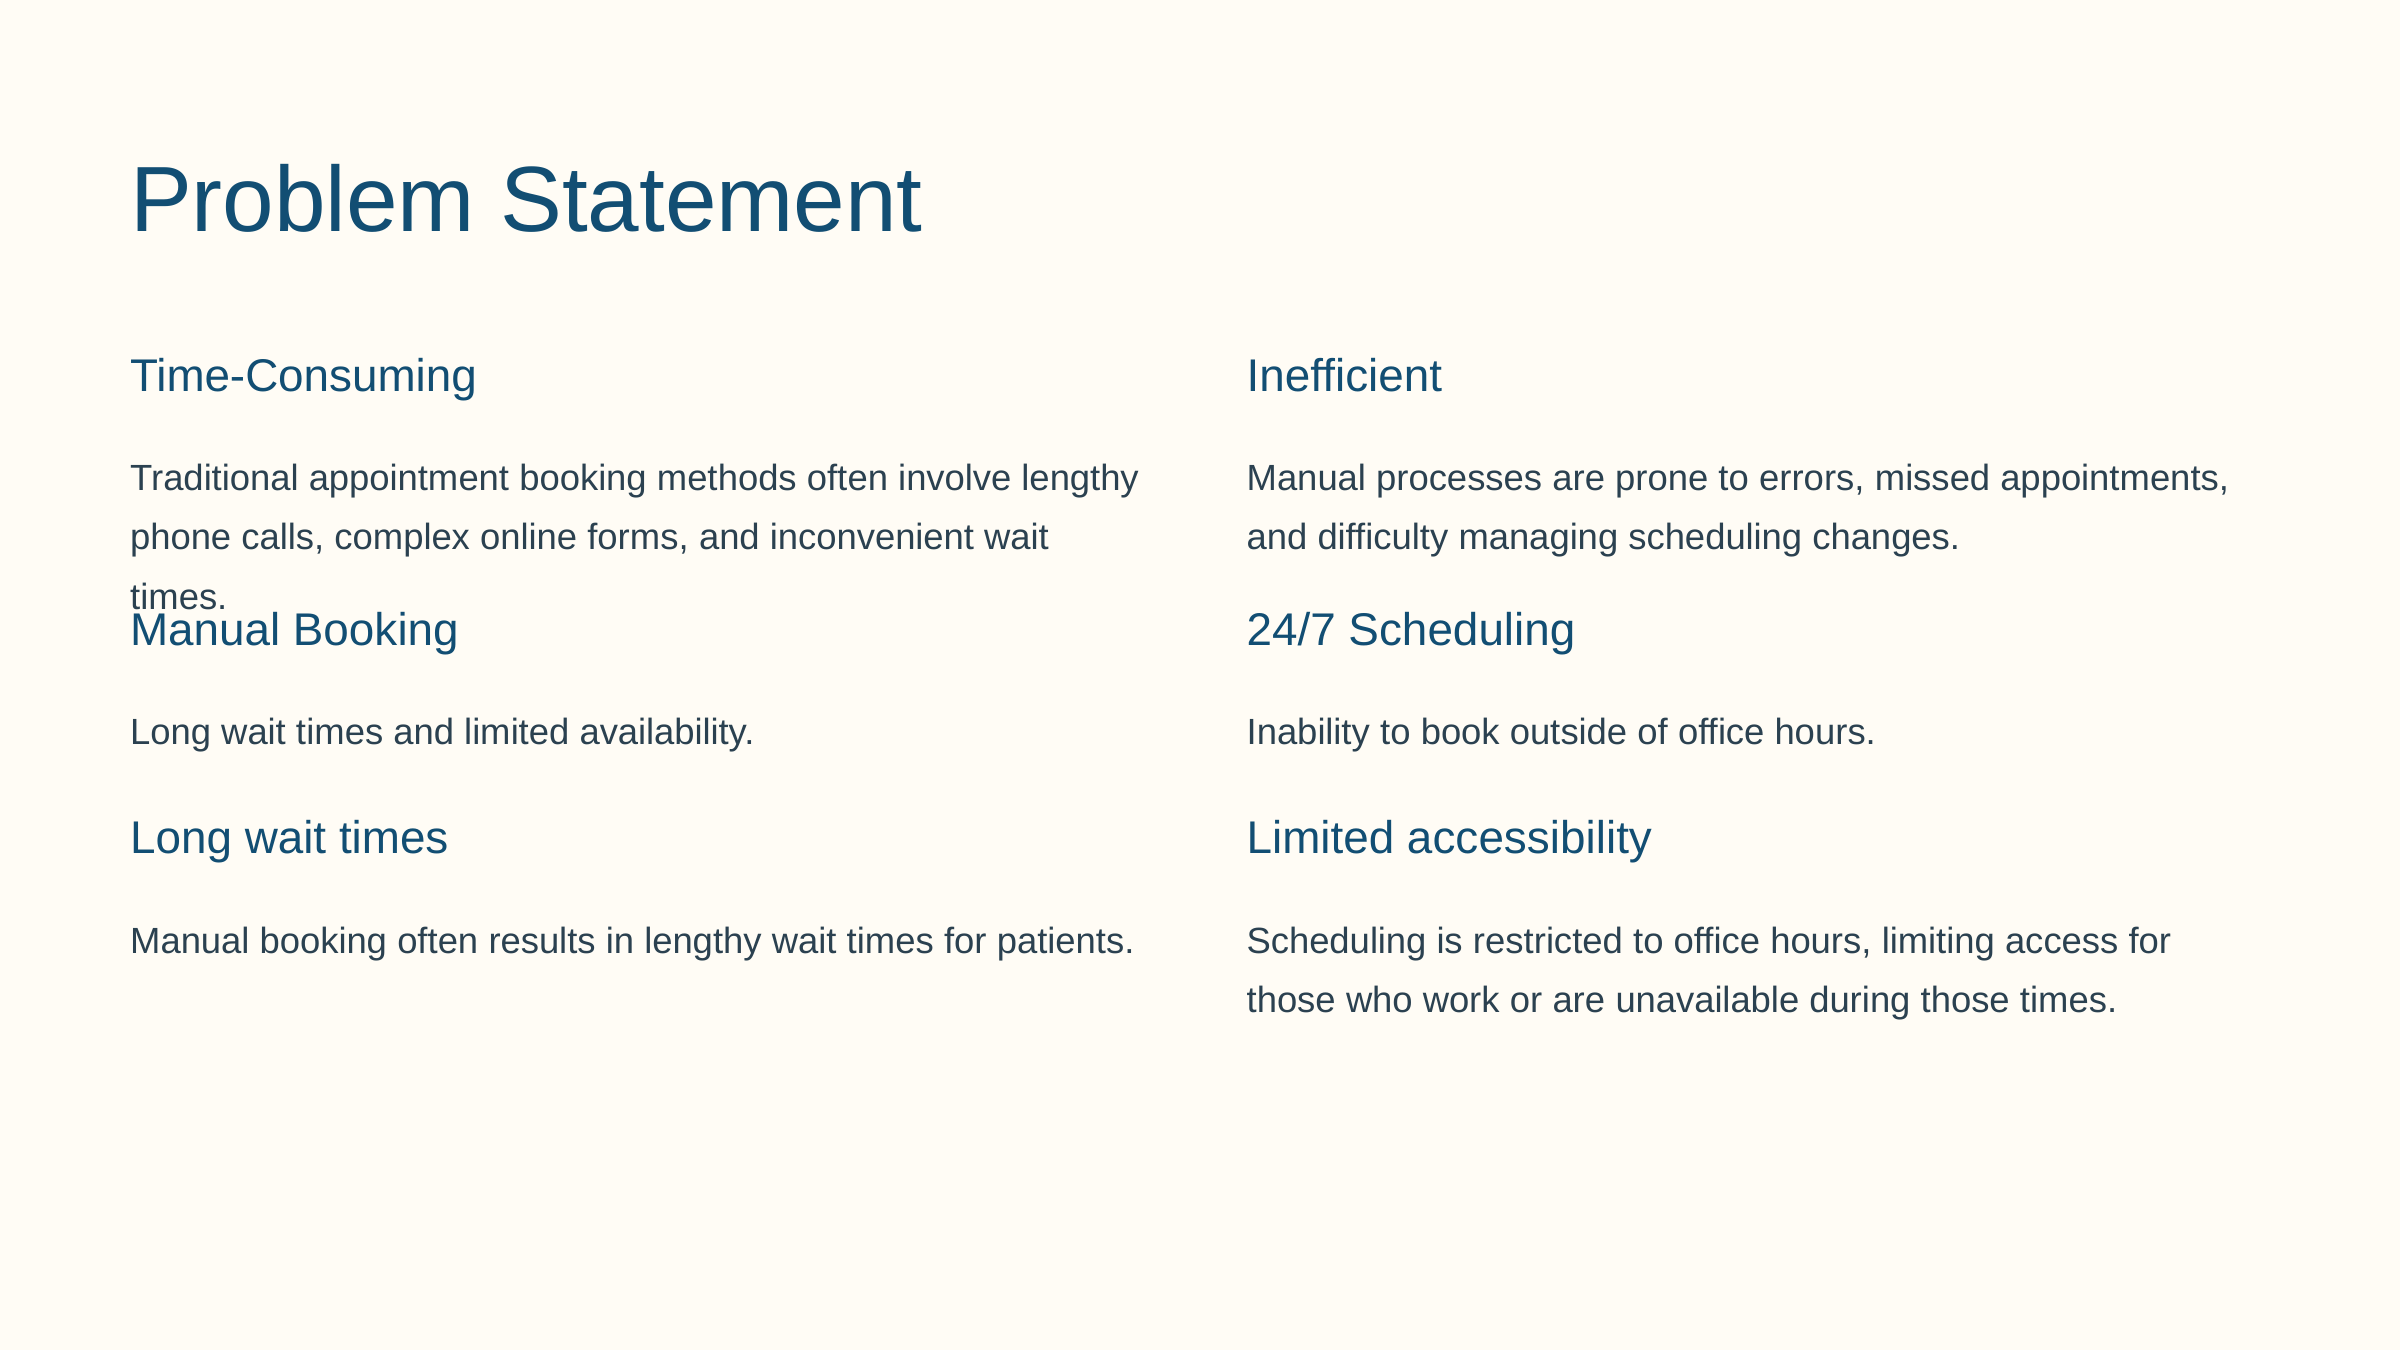

Problem Statement
Time-Consuming
Inefficient
Traditional appointment booking methods often involve lengthy phone calls, complex online forms, and inconvenient wait times.
Manual processes are prone to errors, missed appointments, and difficulty managing scheduling changes.
Manual Booking
24/7 Scheduling
Long wait times and limited availability.
Inability to book outside of office hours.
Long wait times
Limited accessibility
Manual booking often results in lengthy wait times for patients.
Scheduling is restricted to office hours, limiting access for those who work or are unavailable during those times.